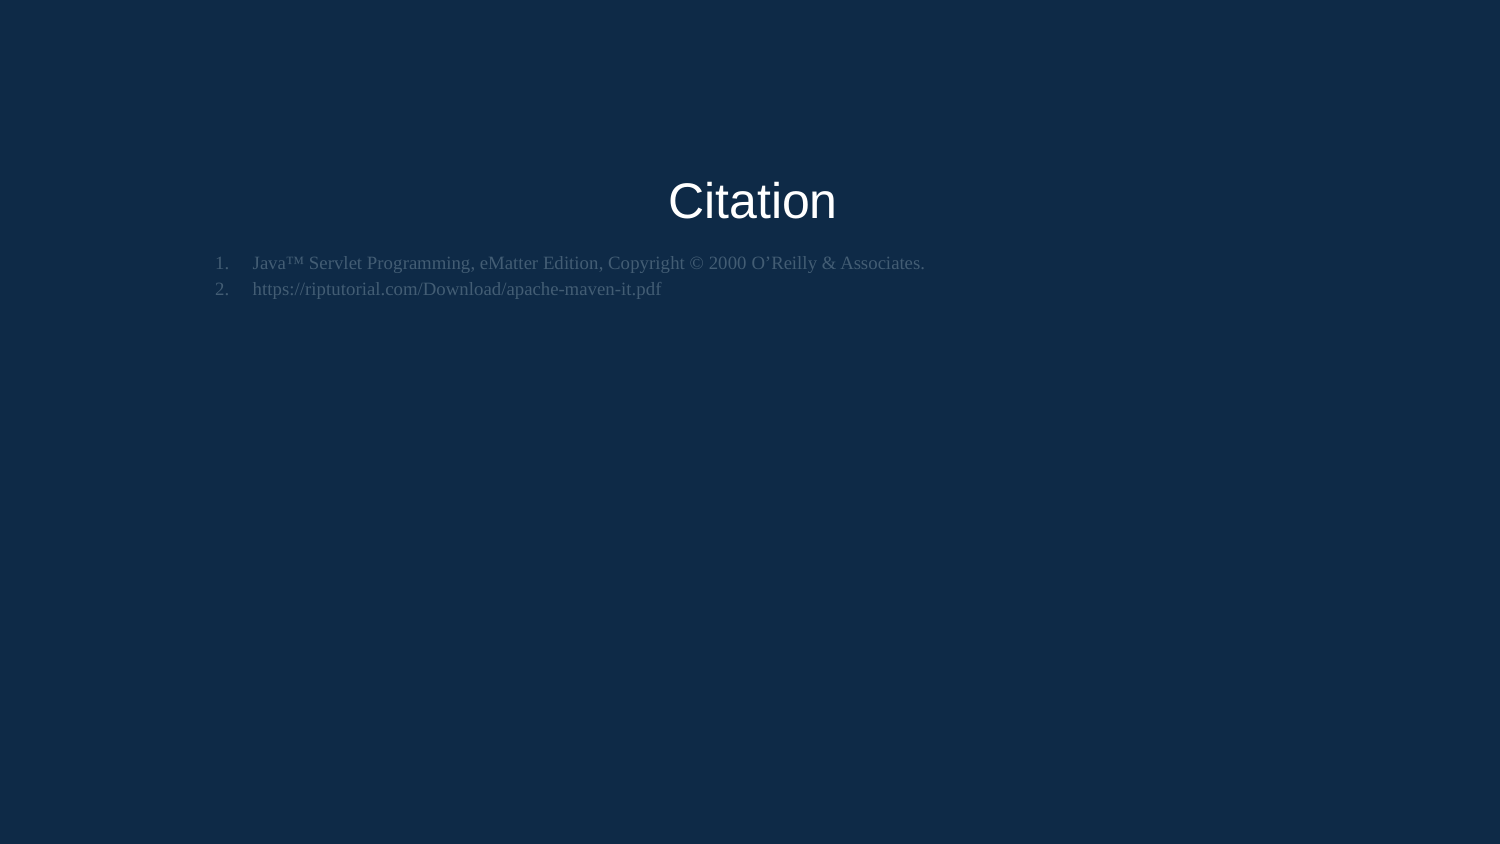

Citation
Java™ Servlet Programming, eMatter Edition, Copyright © 2000 O’Reilly & Associates.
https://riptutorial.com/Download/apache-maven-it.pdf